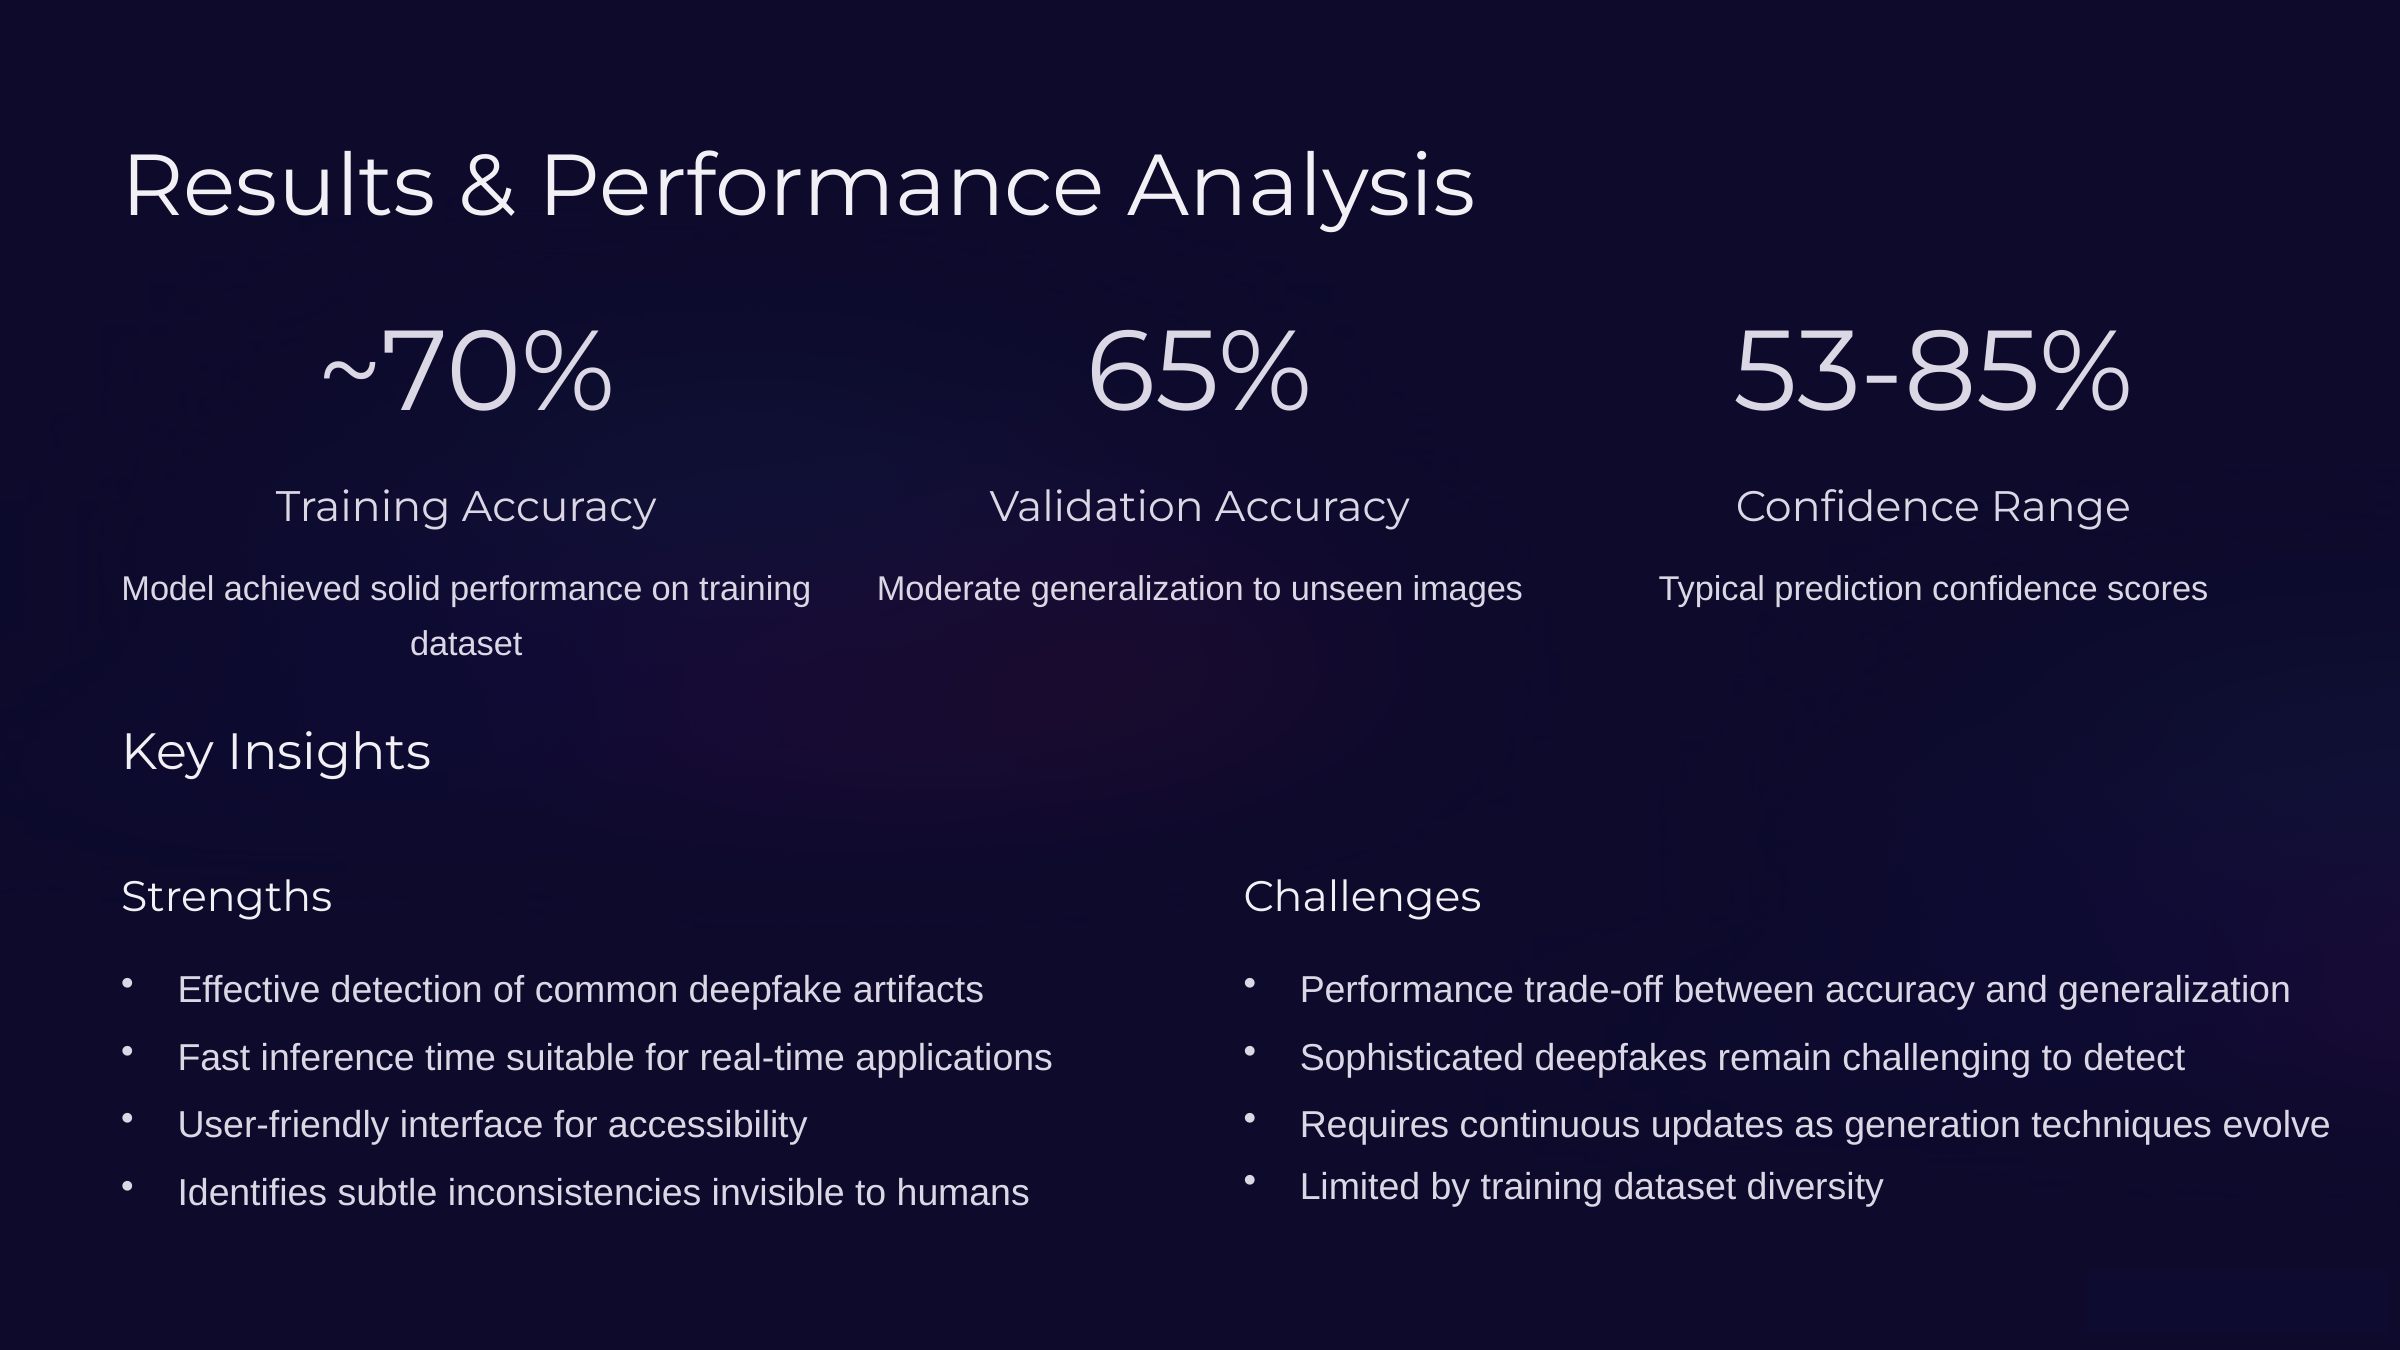

Results & Performance Analysis
~70%
65%
53-85%
Training Accuracy
Validation Accuracy
Confidence Range
Model achieved solid performance on training dataset
Moderate generalization to unseen images
Typical prediction confidence scores
Key Insights
Strengths
Challenges
Effective detection of common deepfake artifacts
Performance trade-off between accuracy and generalization
Fast inference time suitable for real-time applications
Sophisticated deepfakes remain challenging to detect
User-friendly interface for accessibility
Requires continuous updates as generation techniques evolve
Limited by training dataset diversity
Identifies subtle inconsistencies invisible to humans